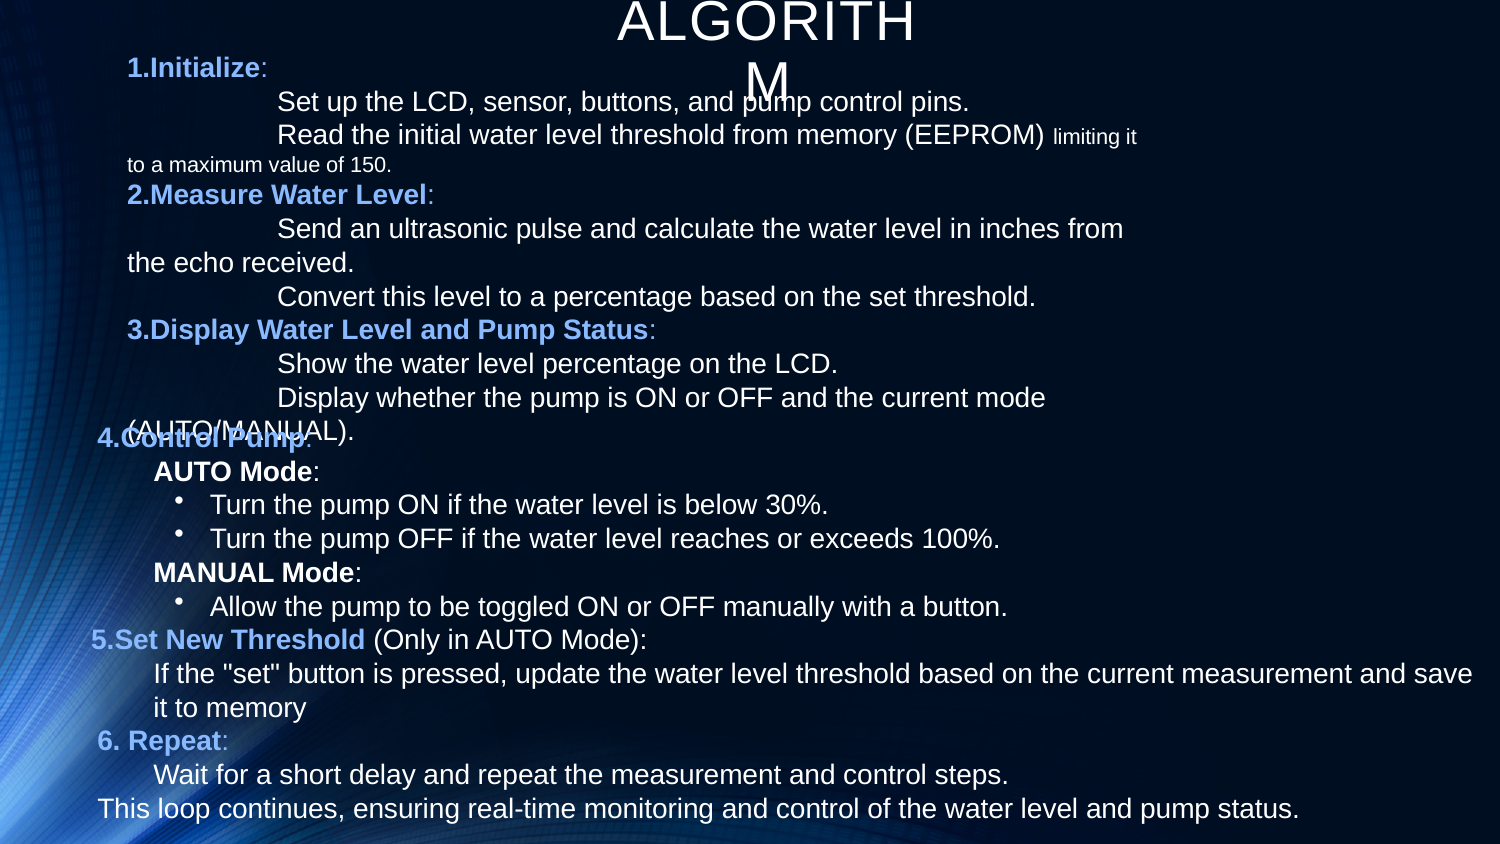

# ALGORITHM

1.Initialize:
	Set up the LCD, sensor, buttons, and pump control pins.
	Read the initial water level threshold from memory (EEPROM) limiting it to a maximum value of 150.
2.Measure Water Level:
	Send an ultrasonic pulse and calculate the water level in inches from the echo received.
	Convert this level to a percentage based on the set threshold.
3.Display Water Level and Pump Status:
	Show the water level percentage on the LCD.
	Display whether the pump is ON or OFF and the current mode (AUTO/MANUAL).

4.Control Pump:
AUTO Mode:
Turn the pump ON if the water level is below 30%.
Turn the pump OFF if the water level reaches or exceeds 100%.
MANUAL Mode:
Allow the pump to be toggled ON or OFF manually with a button.
                     5.Set New Threshold (Only in AUTO Mode):
If the "set" button is pressed, update the water level threshold based on the current measurement and save it to memory
6. Repeat:
Wait for a short delay and repeat the measurement and control steps.
This loop continues, ensuring real-time monitoring and control of the water level and pump status.